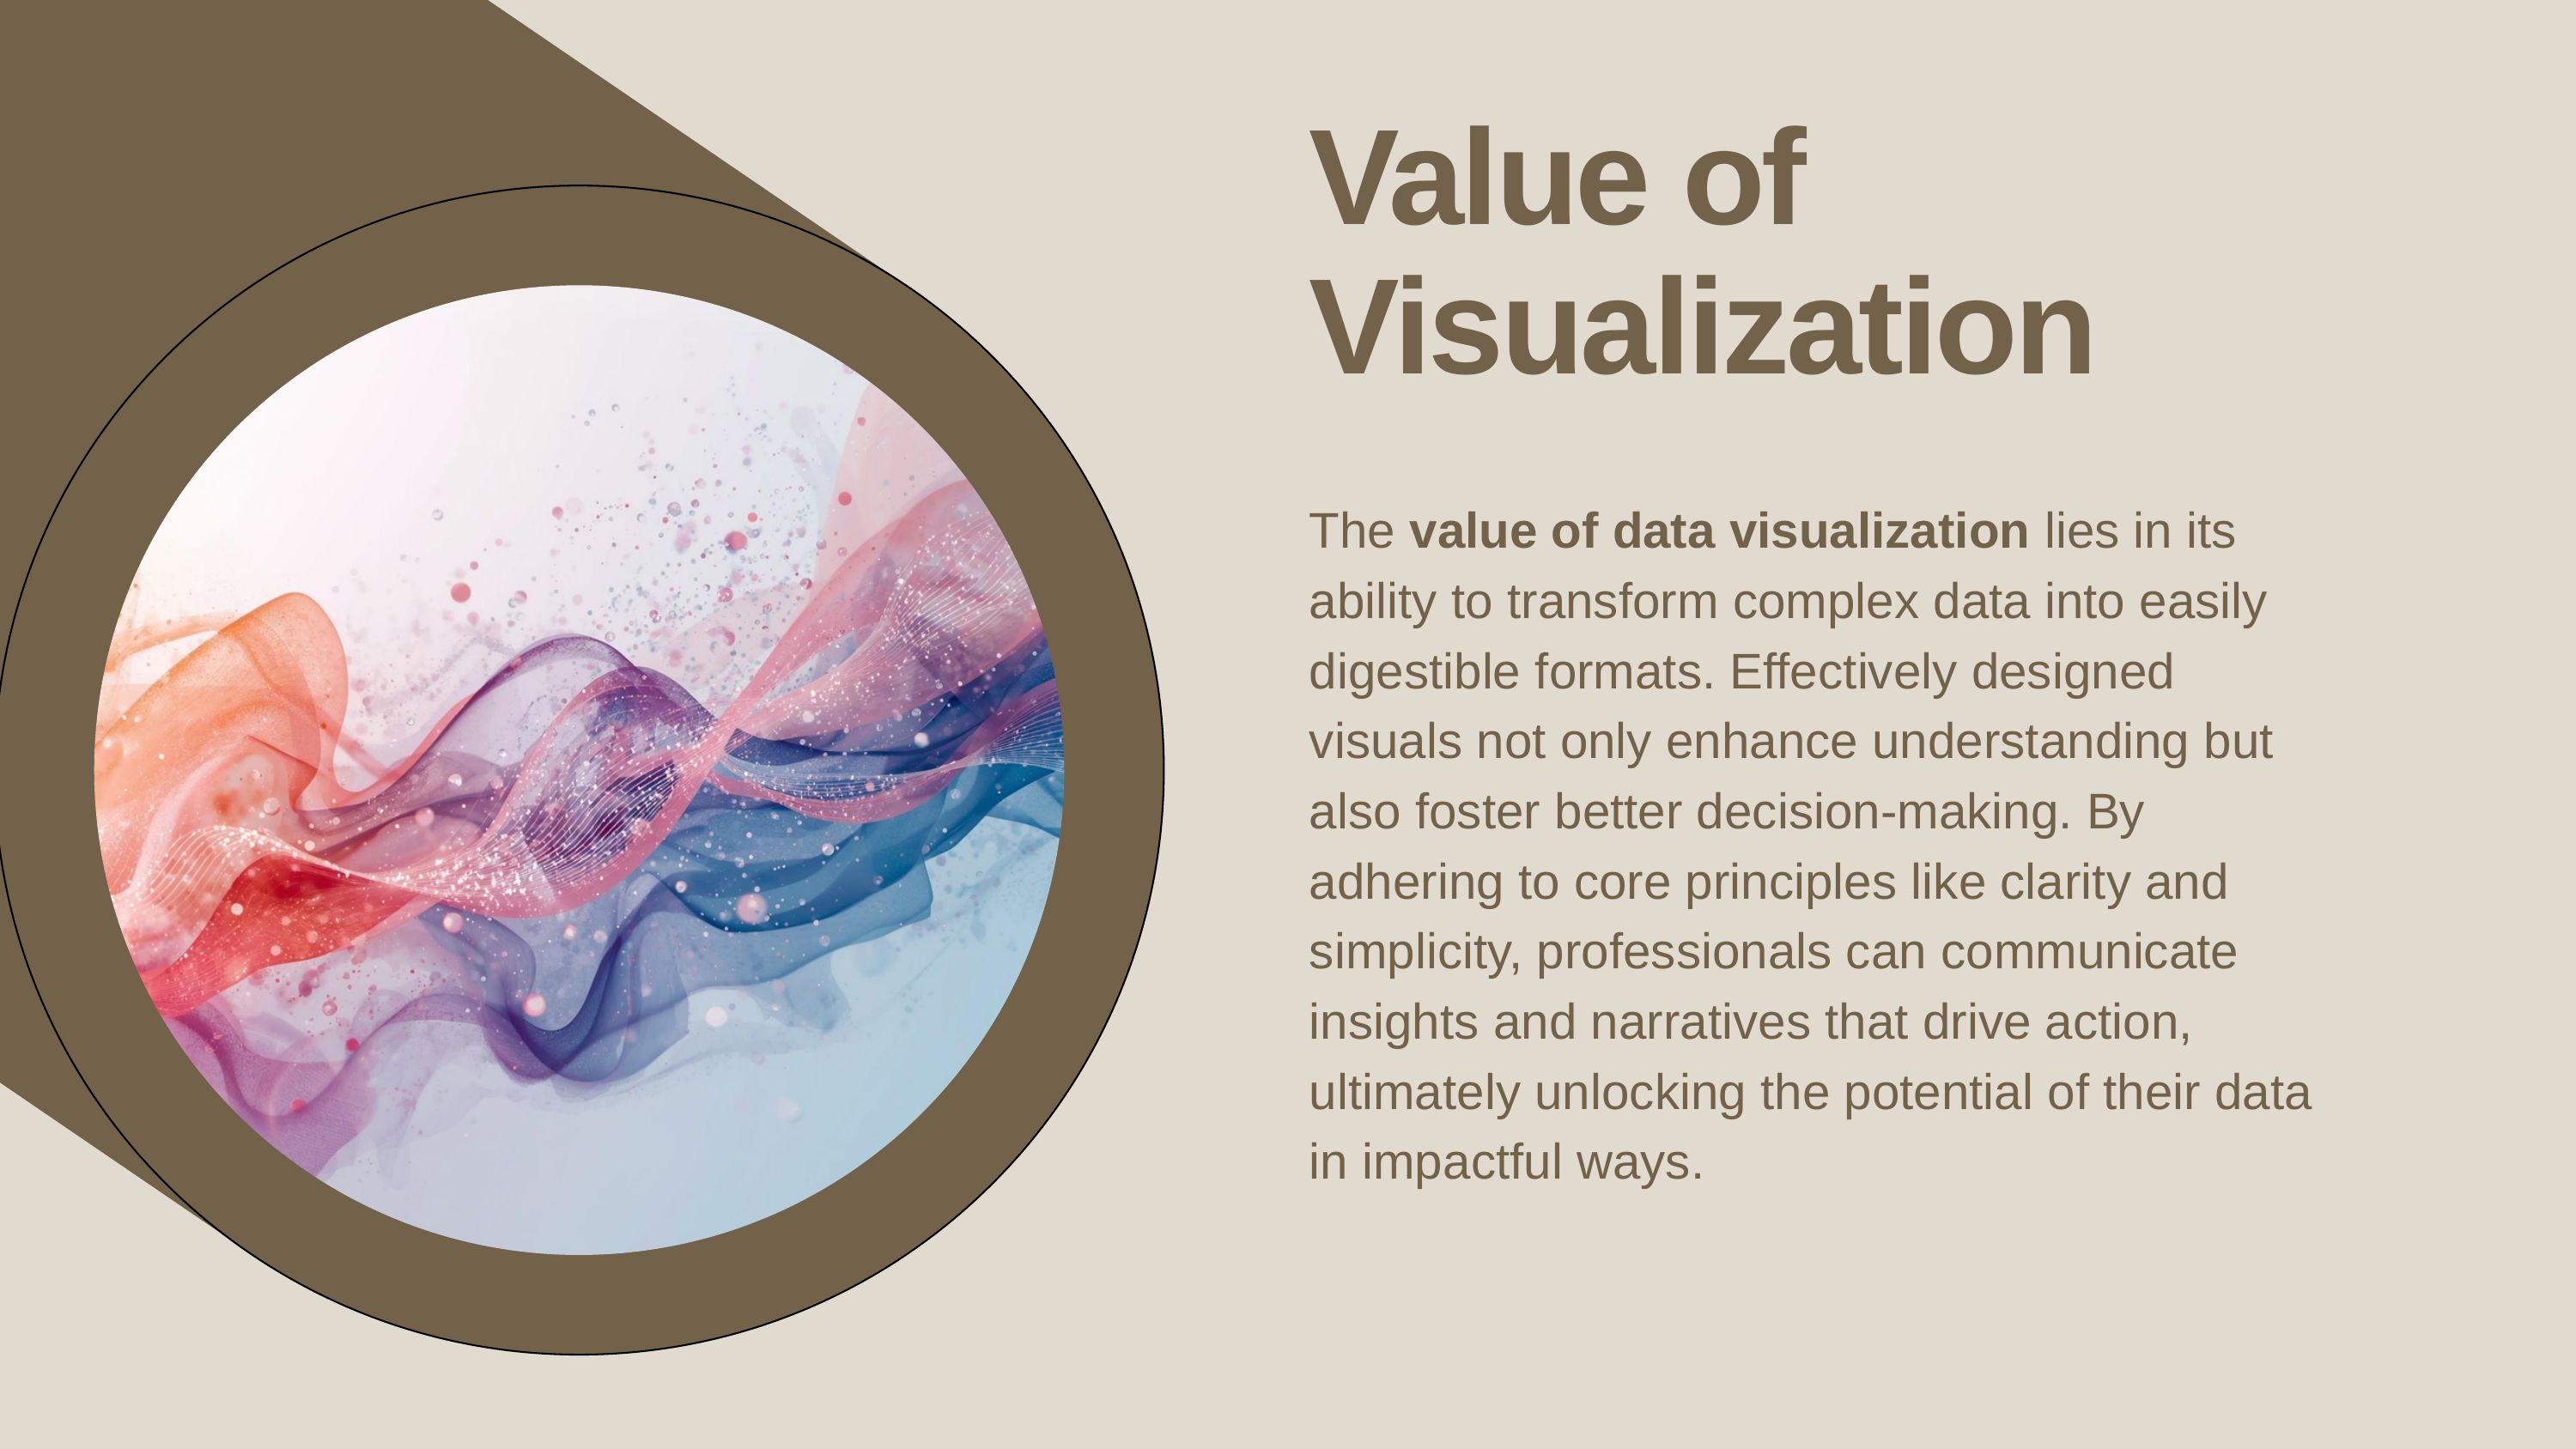

Value of Visualization
The value of data visualization lies in its ability to transform complex data into easily digestible formats. Effectively designed visuals not only enhance understanding but also foster better decision-making. By adhering to core principles like clarity and simplicity, professionals can communicate insights and narratives that drive action, ultimately unlocking the potential of their data in impactful ways.